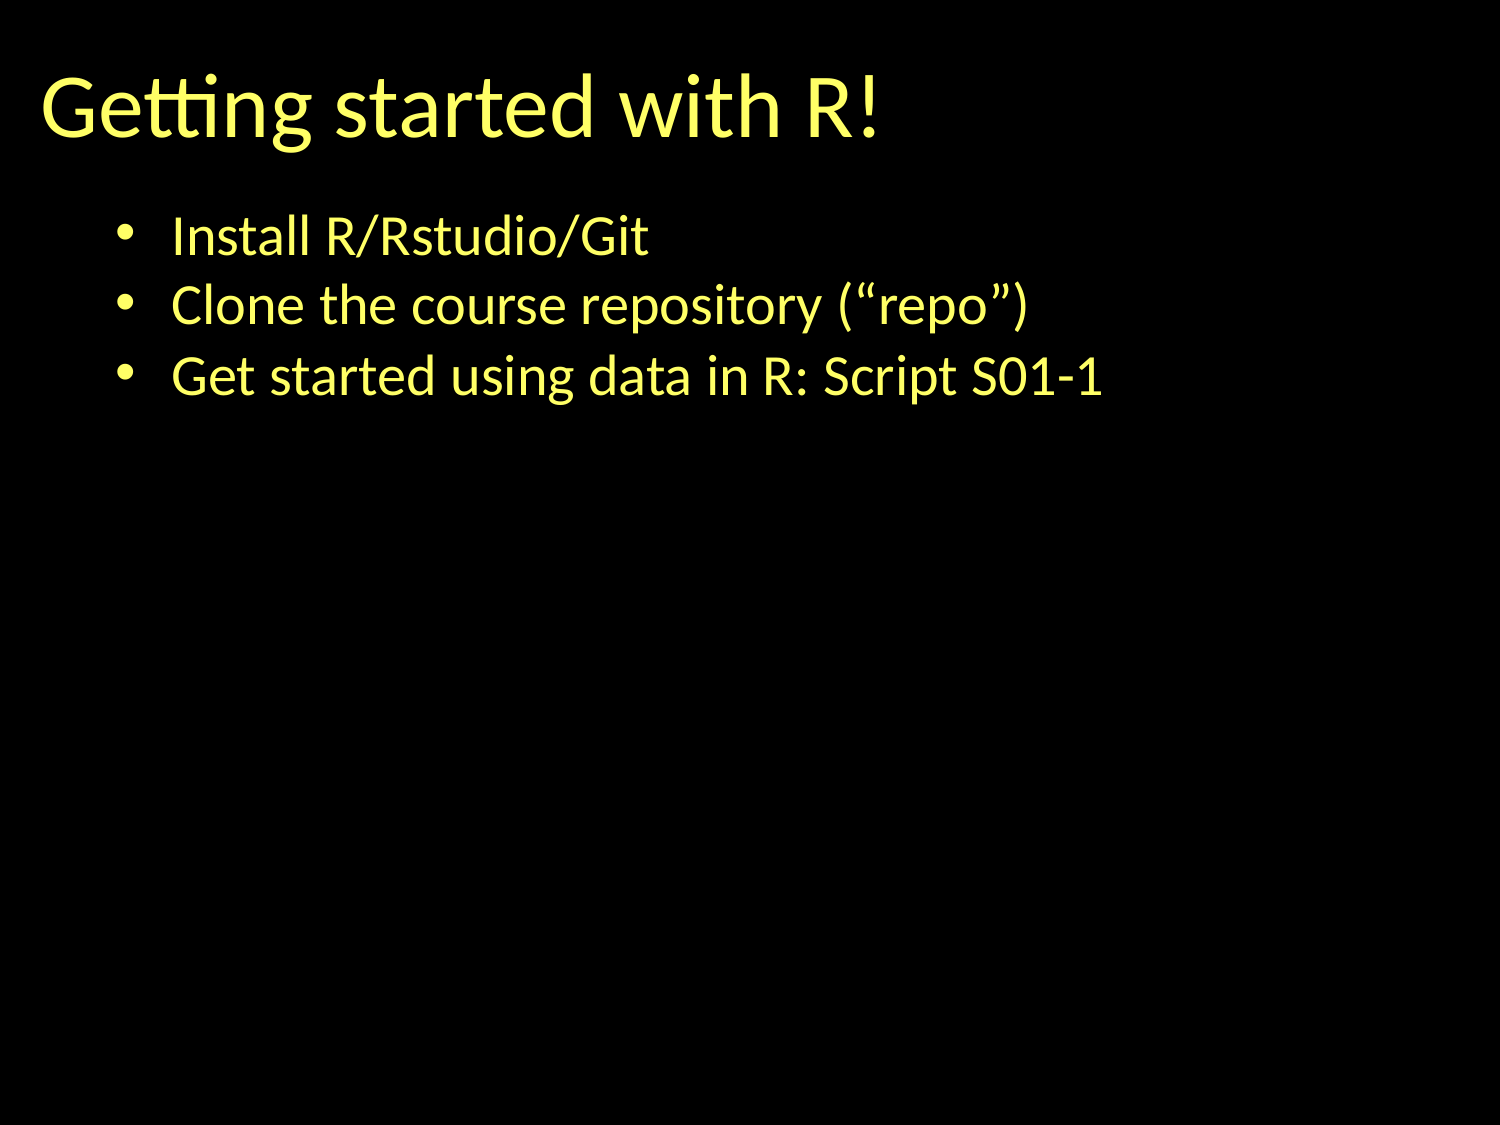

Getting started with R!

Install R/Rstudio/Git
Clone the course repository (“repo”)
Get started using data in R: Script S01-1